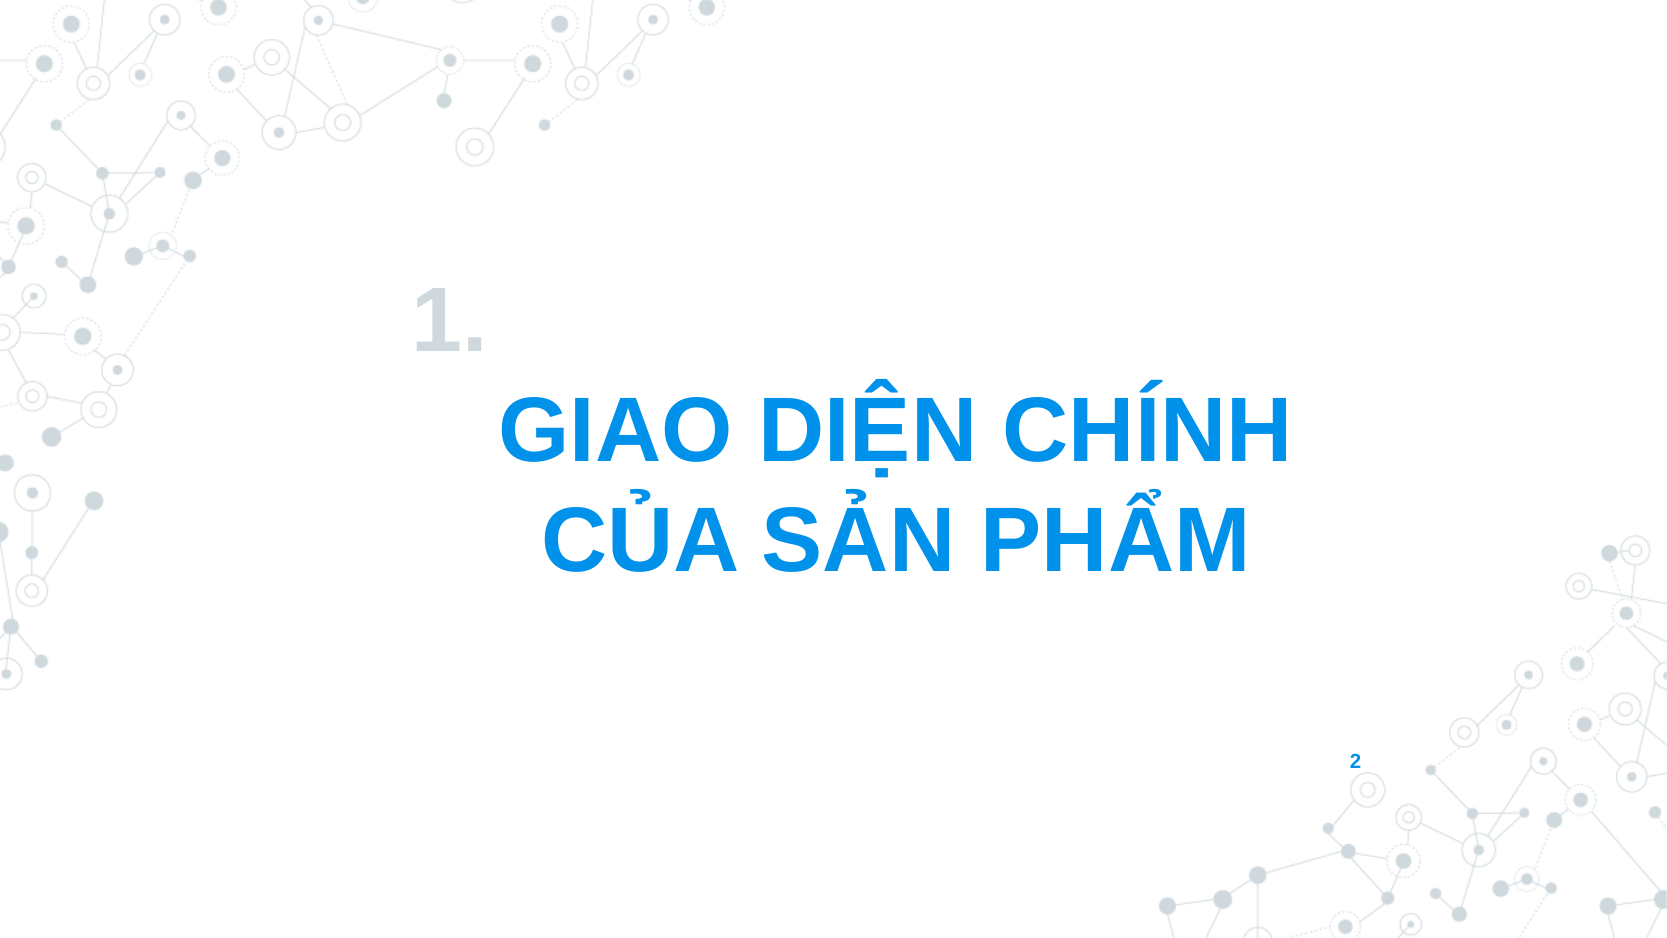

# 1.
GIAO DIỆN CHÍNH CỦA SẢN PHẨM
2